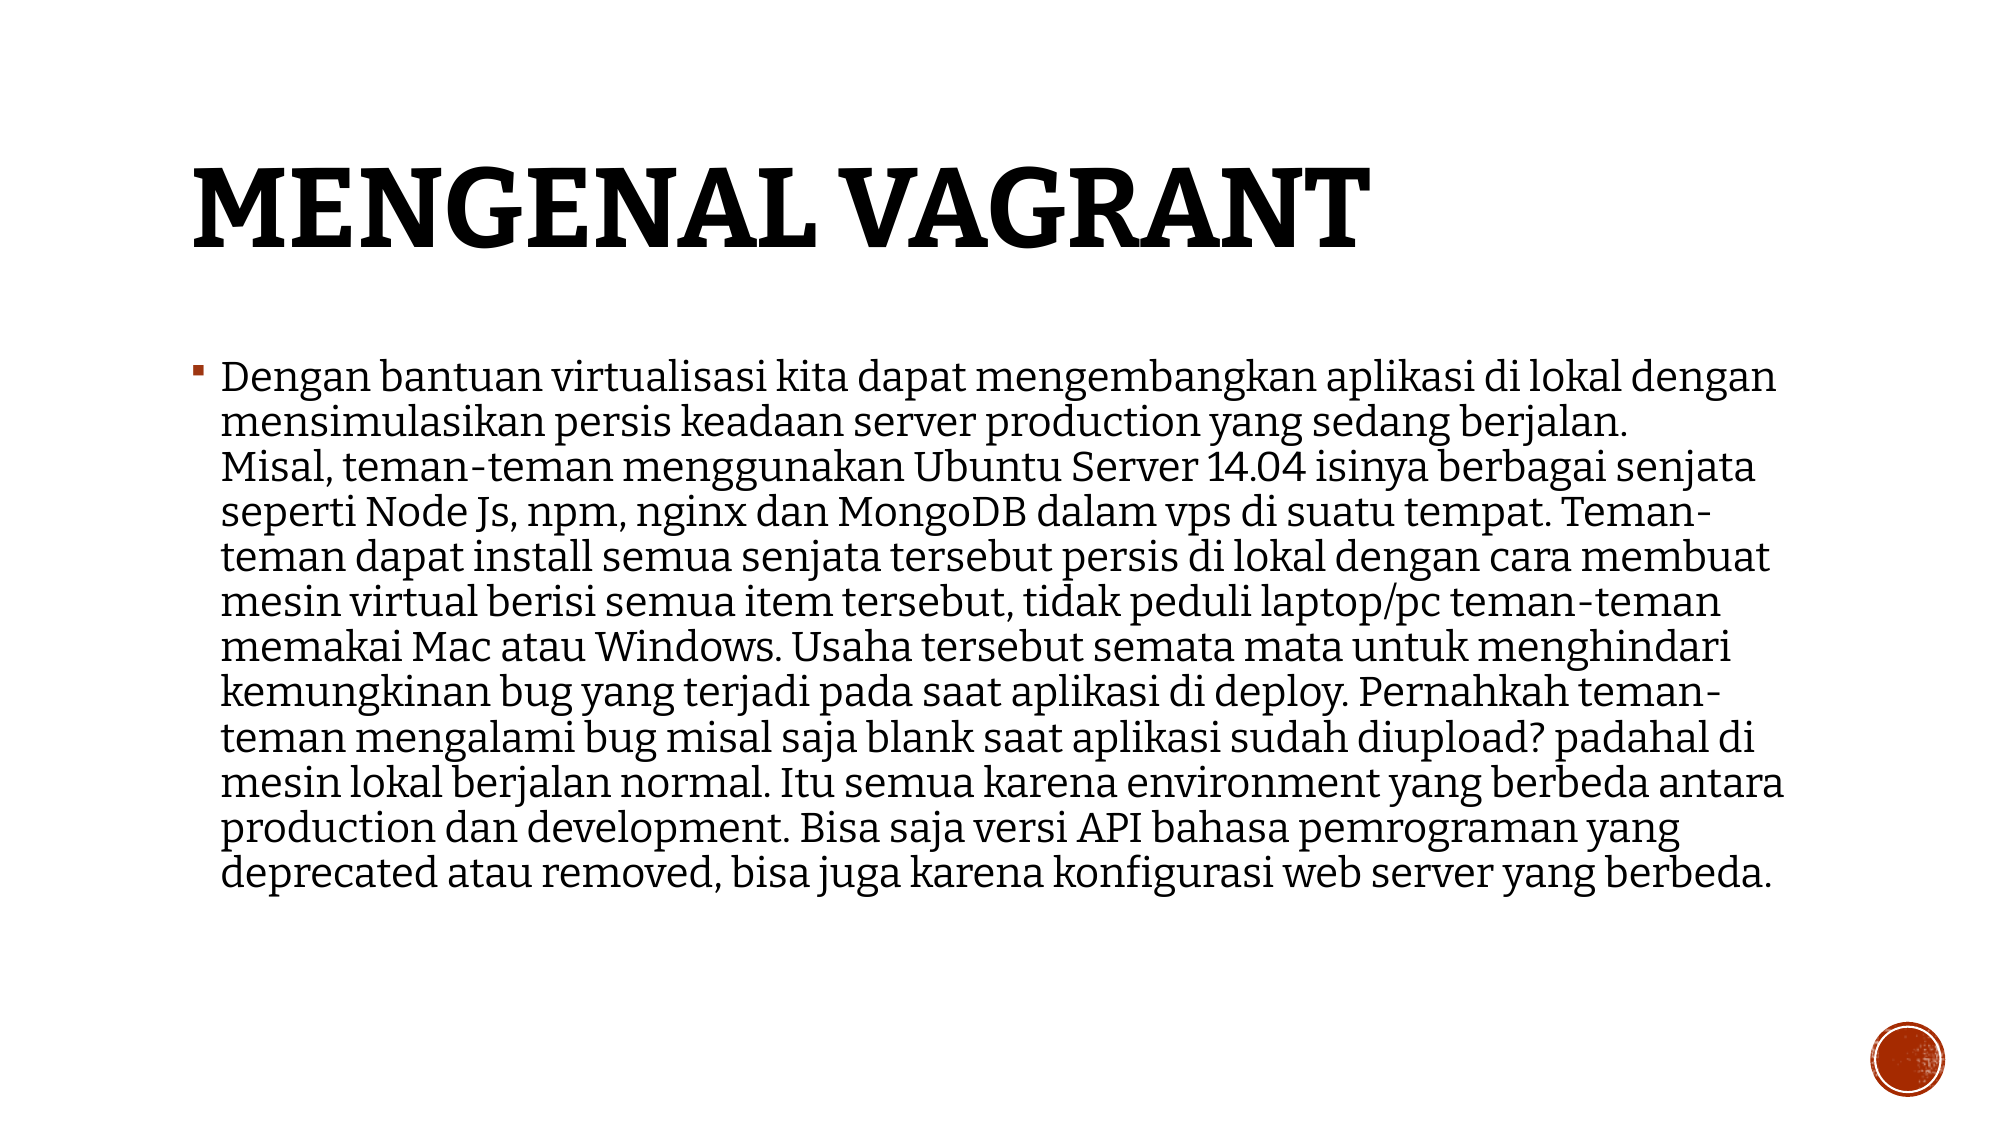

# Mengenal Vagrant
Dengan bantuan virtualisasi kita dapat mengembangkan aplikasi di lokal dengan mensimulasikan persis keadaan server production yang sedang berjalan. Misal, teman-teman menggunakan Ubuntu Server 14.04 isinya berbagai senjata seperti Node Js, npm, nginx dan MongoDB dalam vps di suatu tempat. Teman-teman dapat install semua senjata tersebut persis di lokal dengan cara membuat mesin virtual berisi semua item tersebut, tidak peduli laptop/pc teman-teman memakai Mac atau Windows. Usaha tersebut semata mata untuk menghindari kemungkinan bug yang terjadi pada saat aplikasi di deploy. Pernahkah teman-teman mengalami bug misal saja blank saat aplikasi sudah diupload? padahal di mesin lokal berjalan normal. Itu semua karena environment yang berbeda antara production dan development. Bisa saja versi API bahasa pemrograman yang deprecated atau removed, bisa juga karena konfigurasi web server yang berbeda.